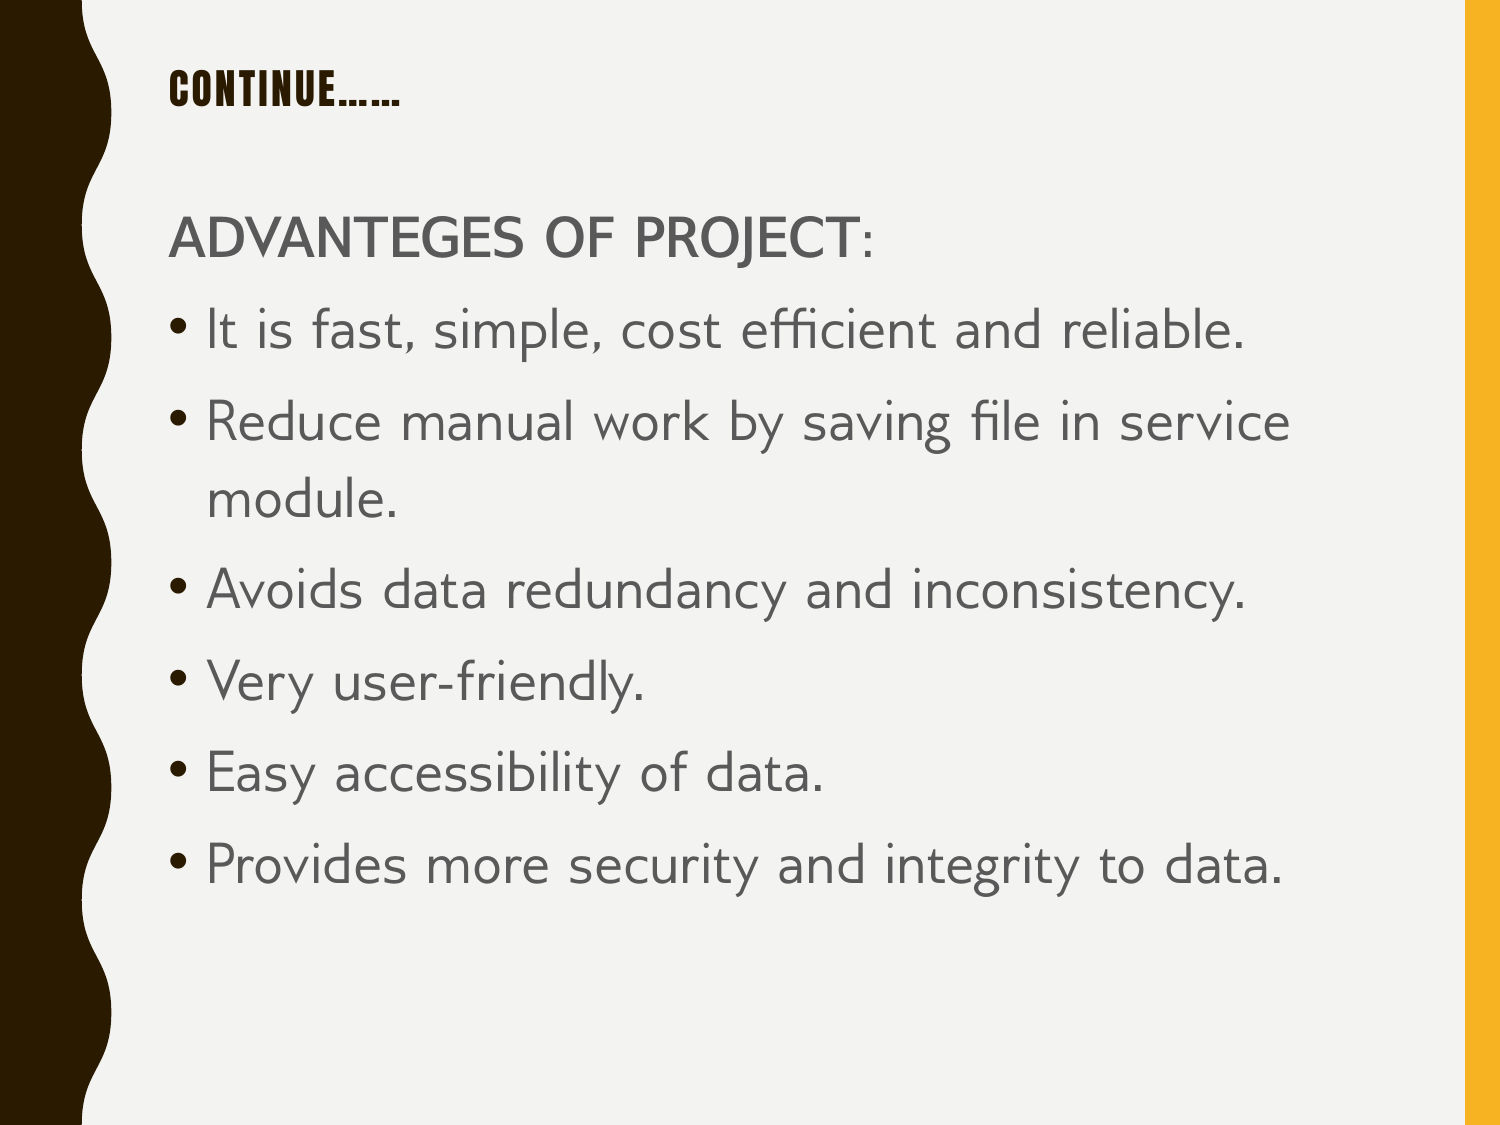

# Continue……
ADVANTEGES OF PROJECT:
It is fast, simple, cost efficient and reliable.
Reduce manual work by saving file in service module.
Avoids data redundancy and inconsistency.
Very user-friendly.
Easy accessibility of data.
Provides more security and integrity to data.